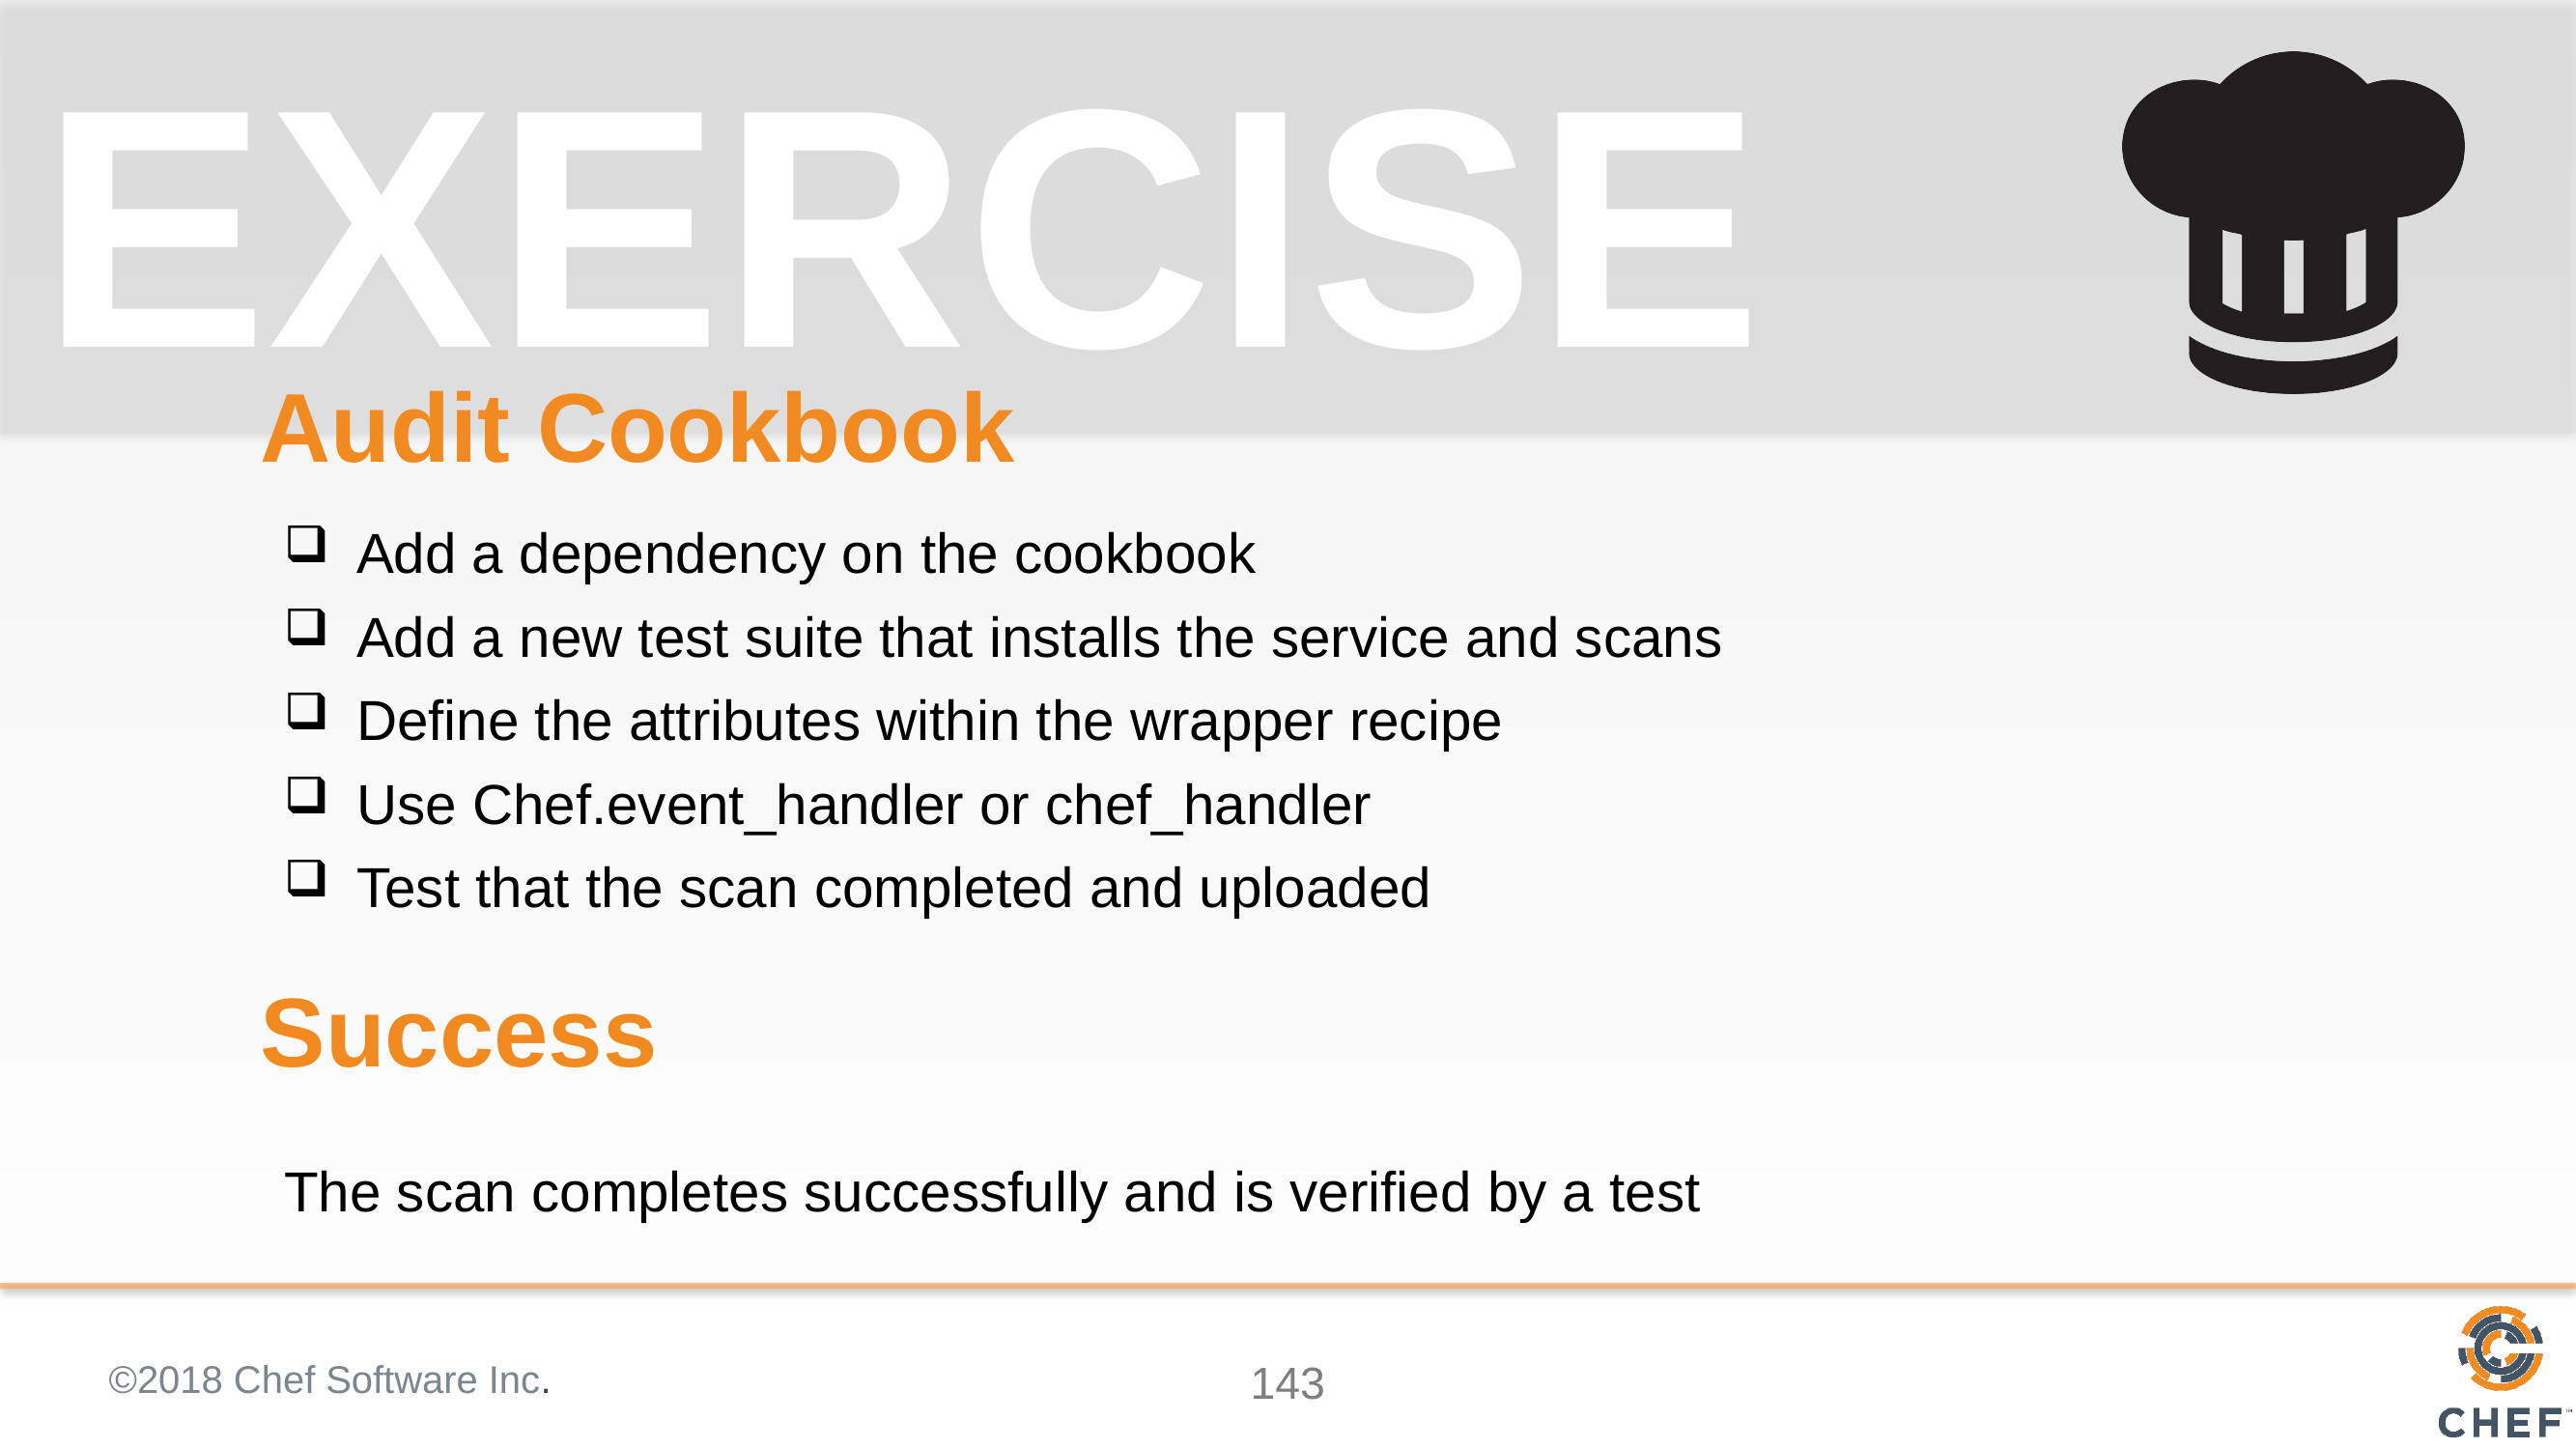

# Audit Cookbook
Add a dependency on the cookbook
Add a new test suite that installs the service and scans
Define the attributes within the wrapper recipe
Use Chef.event_handler or chef_handler
Test that the scan completed and uploaded

The scan completes successfully and is verified by a test